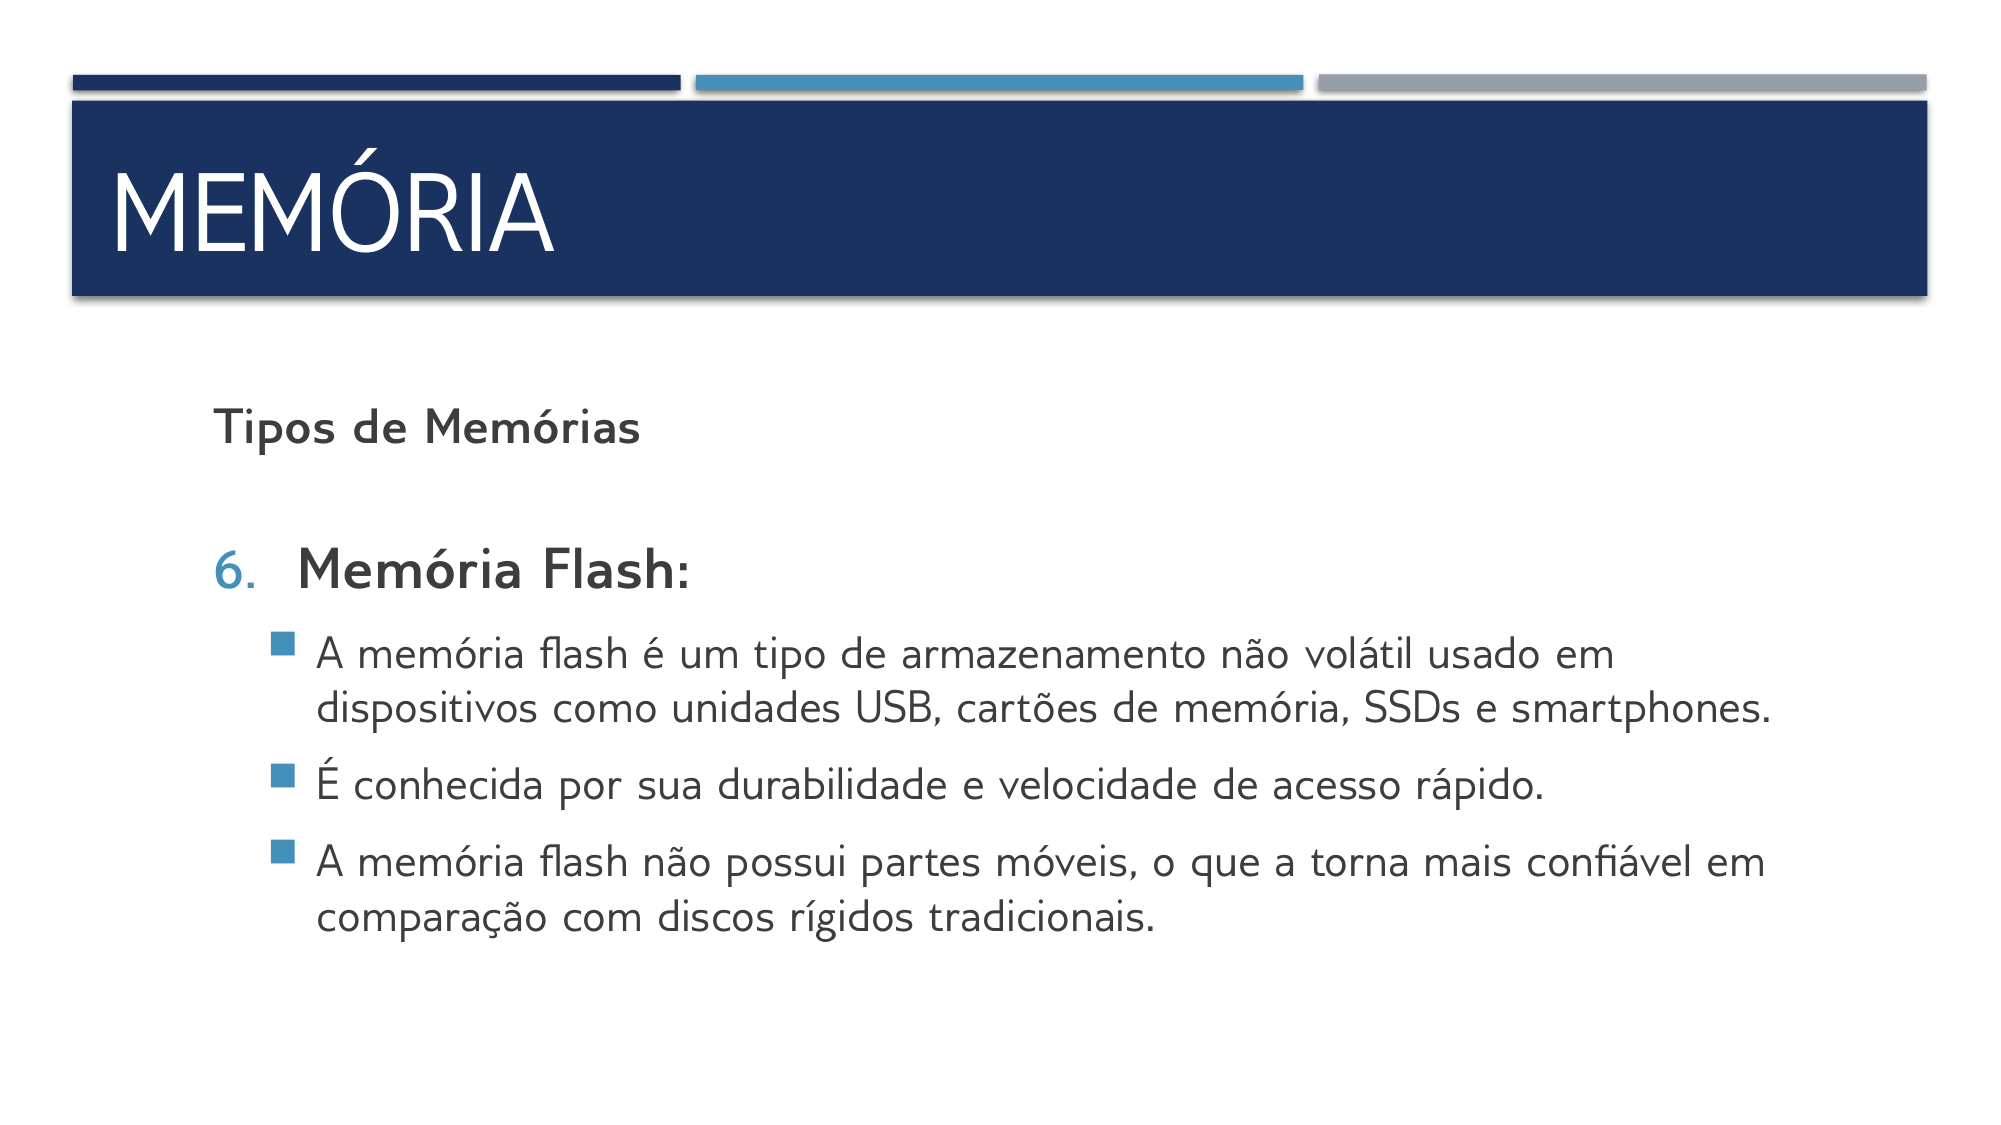

# Memória
Tipos de Memórias

Memória Flash:
A memória flash é um tipo de armazenamento não volátil usado em dispositivos como unidades USB, cartões de memória, SSDs e smartphones.
É conhecida por sua durabilidade e velocidade de acesso rápido.
A memória flash não possui partes móveis, o que a torna mais confiável em comparação com discos rígidos tradicionais.